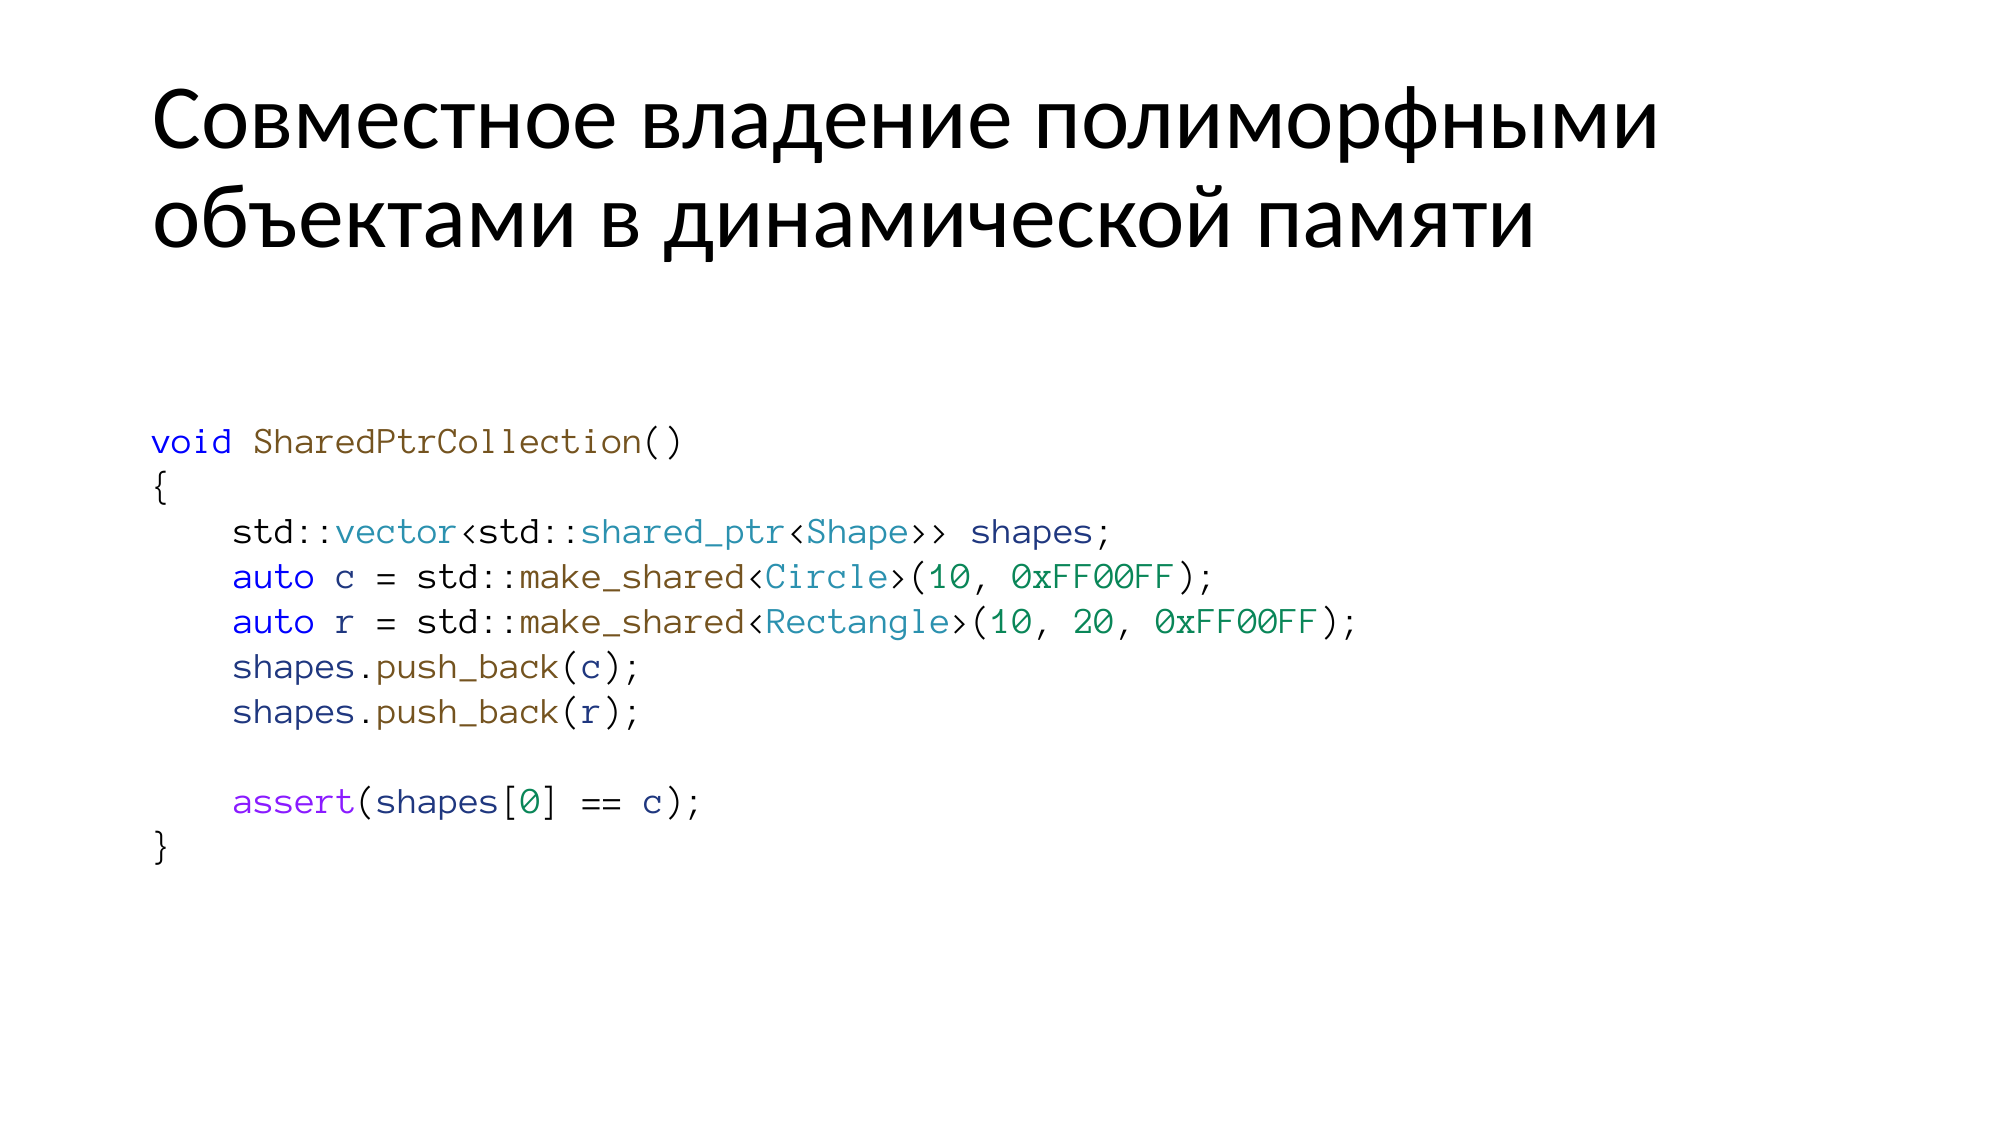

# Совместное владение полиморфными объектами в динамической памяти
void SharedPtrCollection()
{
    std::vector<std::shared_ptr<Shape>> shapes;
    auto c = std::make_shared<Circle>(10, 0xFF00FF);
    auto r = std::make_shared<Rectangle>(10, 20, 0xFF00FF);
    shapes.push_back(c);
    shapes.push_back(r);
    assert(shapes[0] == c);
}